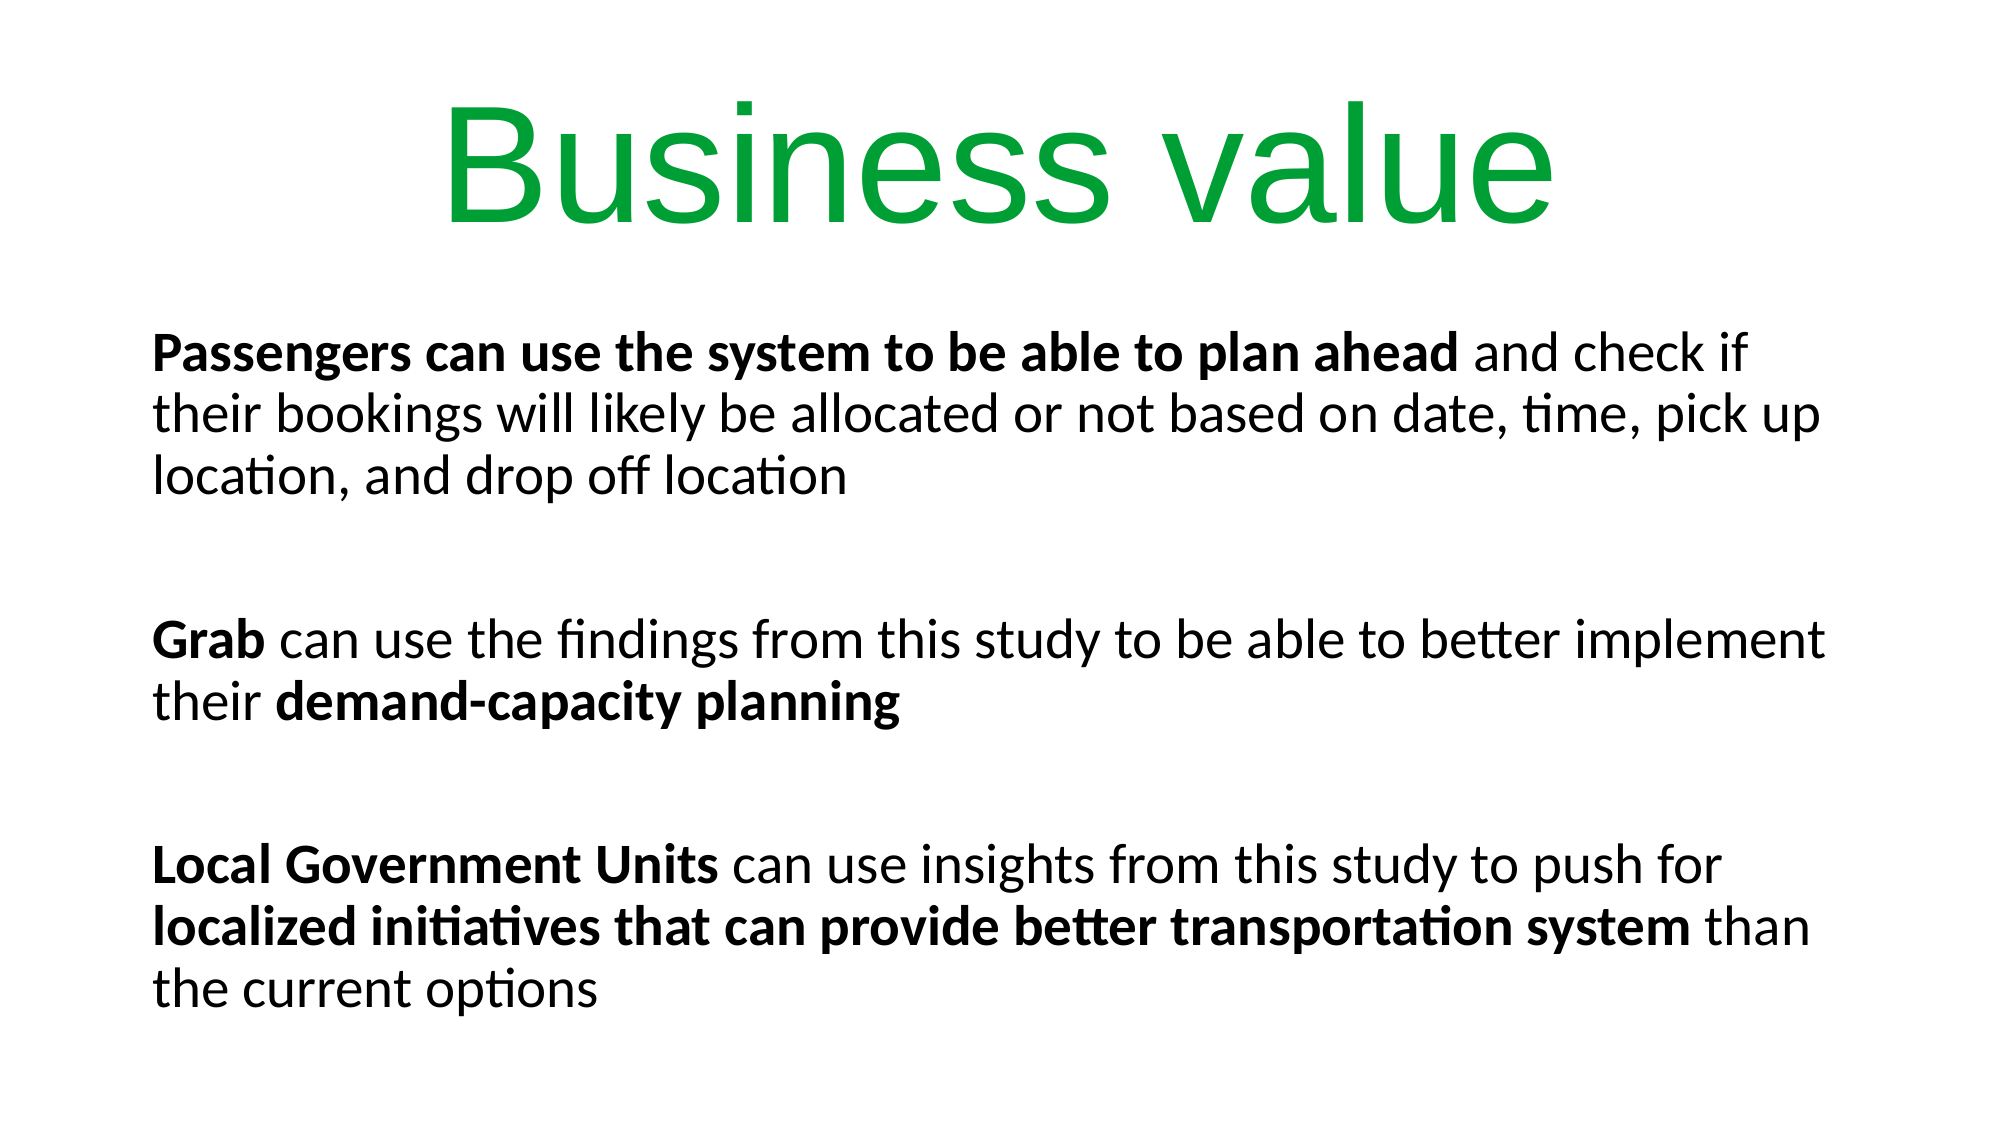

# Business value
Passengers can use the system to be able to plan ahead and check if their bookings will likely be allocated or not based on date, time, pick up location, and drop off location

Grab can use the findings from this study to be able to better implement their demand-capacity planning

Local Government Units can use insights from this study to push for localized initiatives that can provide better transportation system than the current options